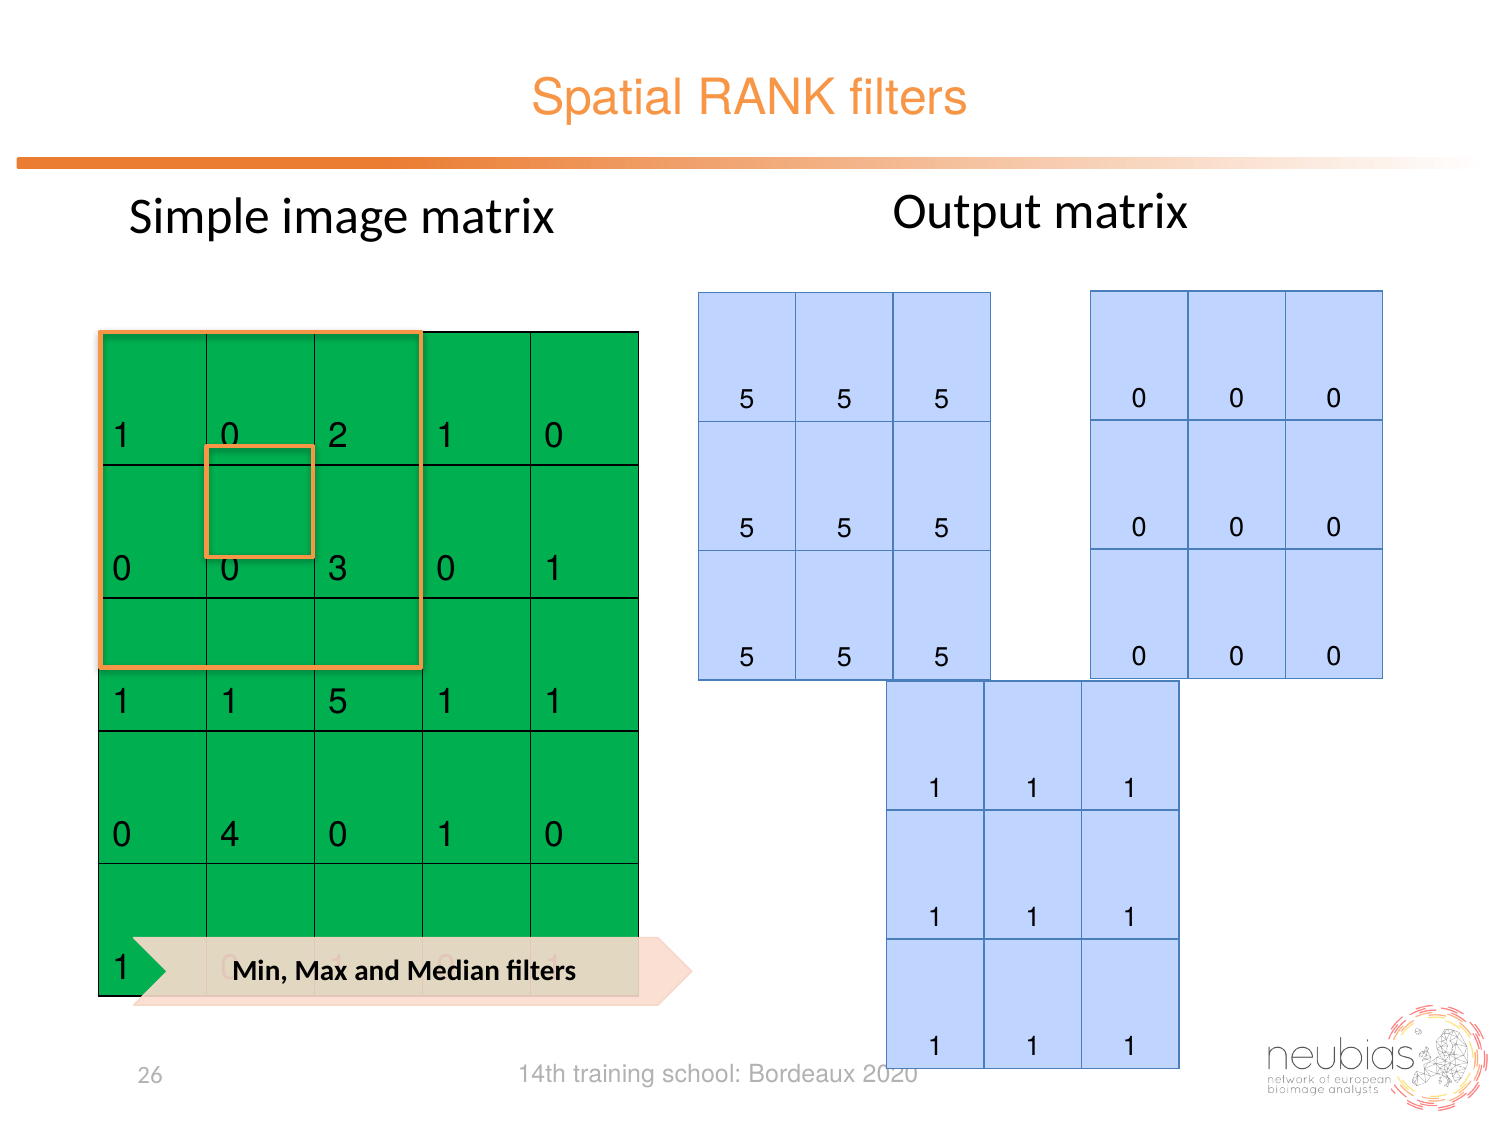

# Spatial RANK filters
Output matrix
Simple image matrix
| 0 | 0 | 0 |
| --- | --- | --- |
| 0 | 0 | 0 |
| 0 | 0 | 0 |
| 5 | 5 | 5 |
| --- | --- | --- |
| 5 | 5 | 5 |
| 5 | 5 | 5 |
| 1 | 0 | 2 | 1 | 0 |
| --- | --- | --- | --- | --- |
| 0 | 0 | 3 | 0 | 1 |
| 1 | 1 | 5 | 1 | 1 |
| 0 | 4 | 0 | 1 | 0 |
| 1 | 0 | 1 | 0 | 1 |

| 1 | 1 | 1 |
| --- | --- | --- |
| 1 | 1 | 1 |
| 1 | 1 | 1 |

Min, Max and Median filters
14th training school: Bordeaux 2020
26